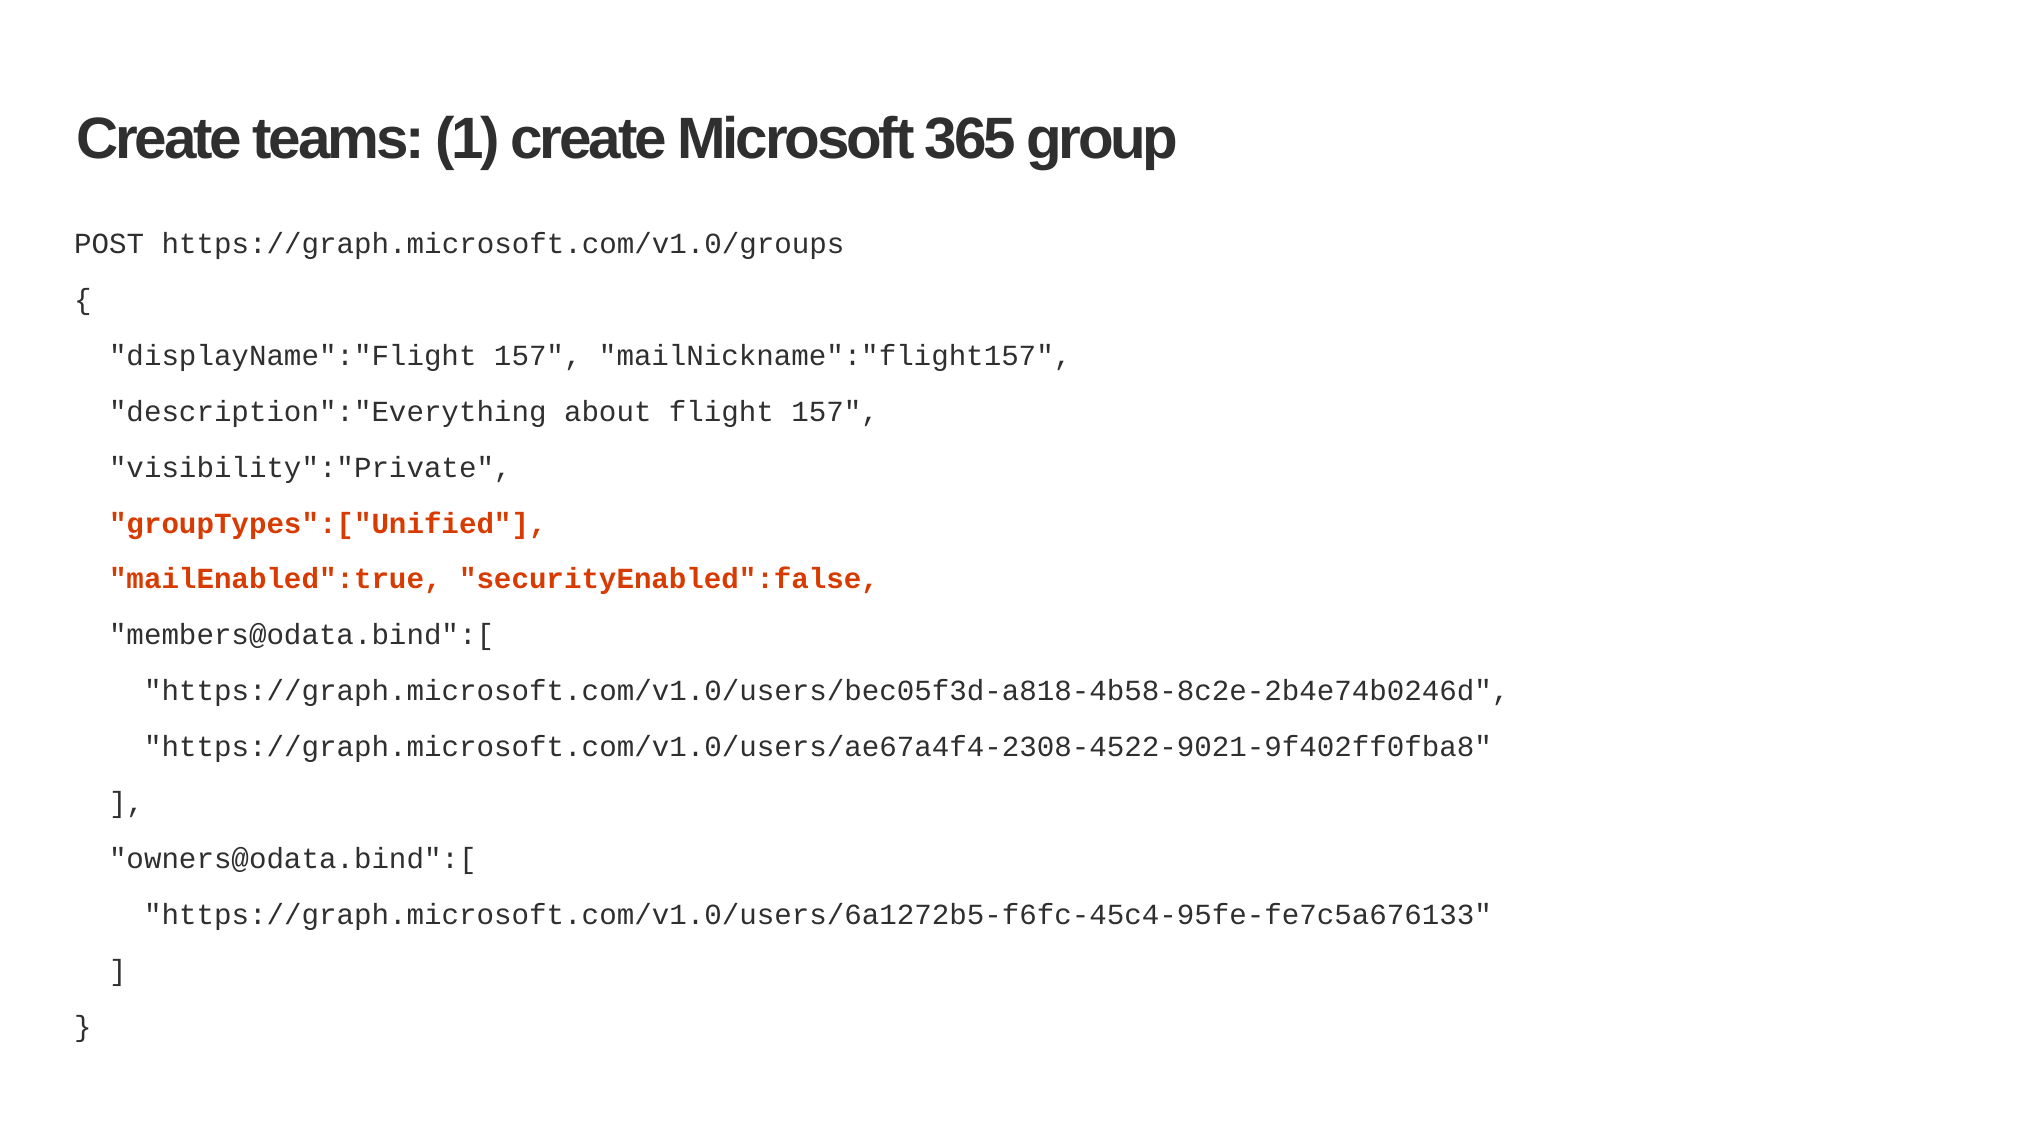

# Create teams: (1) create Microsoft 365 group
POST https://graph.microsoft.com/v1.0/groups
{
  "displayName":"Flight 157", "mailNickname":"flight157",
  "description":"Everything about flight 157",
  "visibility":"Private",
  "groupTypes":["Unified"],
  "mailEnabled":true, "securityEnabled":false,
  "members@odata.bind":[
    "https://graph.microsoft.com/v1.0/users/bec05f3d-a818-4b58-8c2e-2b4e74b0246d",
    "https://graph.microsoft.com/v1.0/users/ae67a4f4-2308-4522-9021-9f402ff0fba8"
  ],
  "owners@odata.bind":[
    "https://graph.microsoft.com/v1.0/users/6a1272b5-f6fc-45c4-95fe-fe7c5a676133"
  ]
}